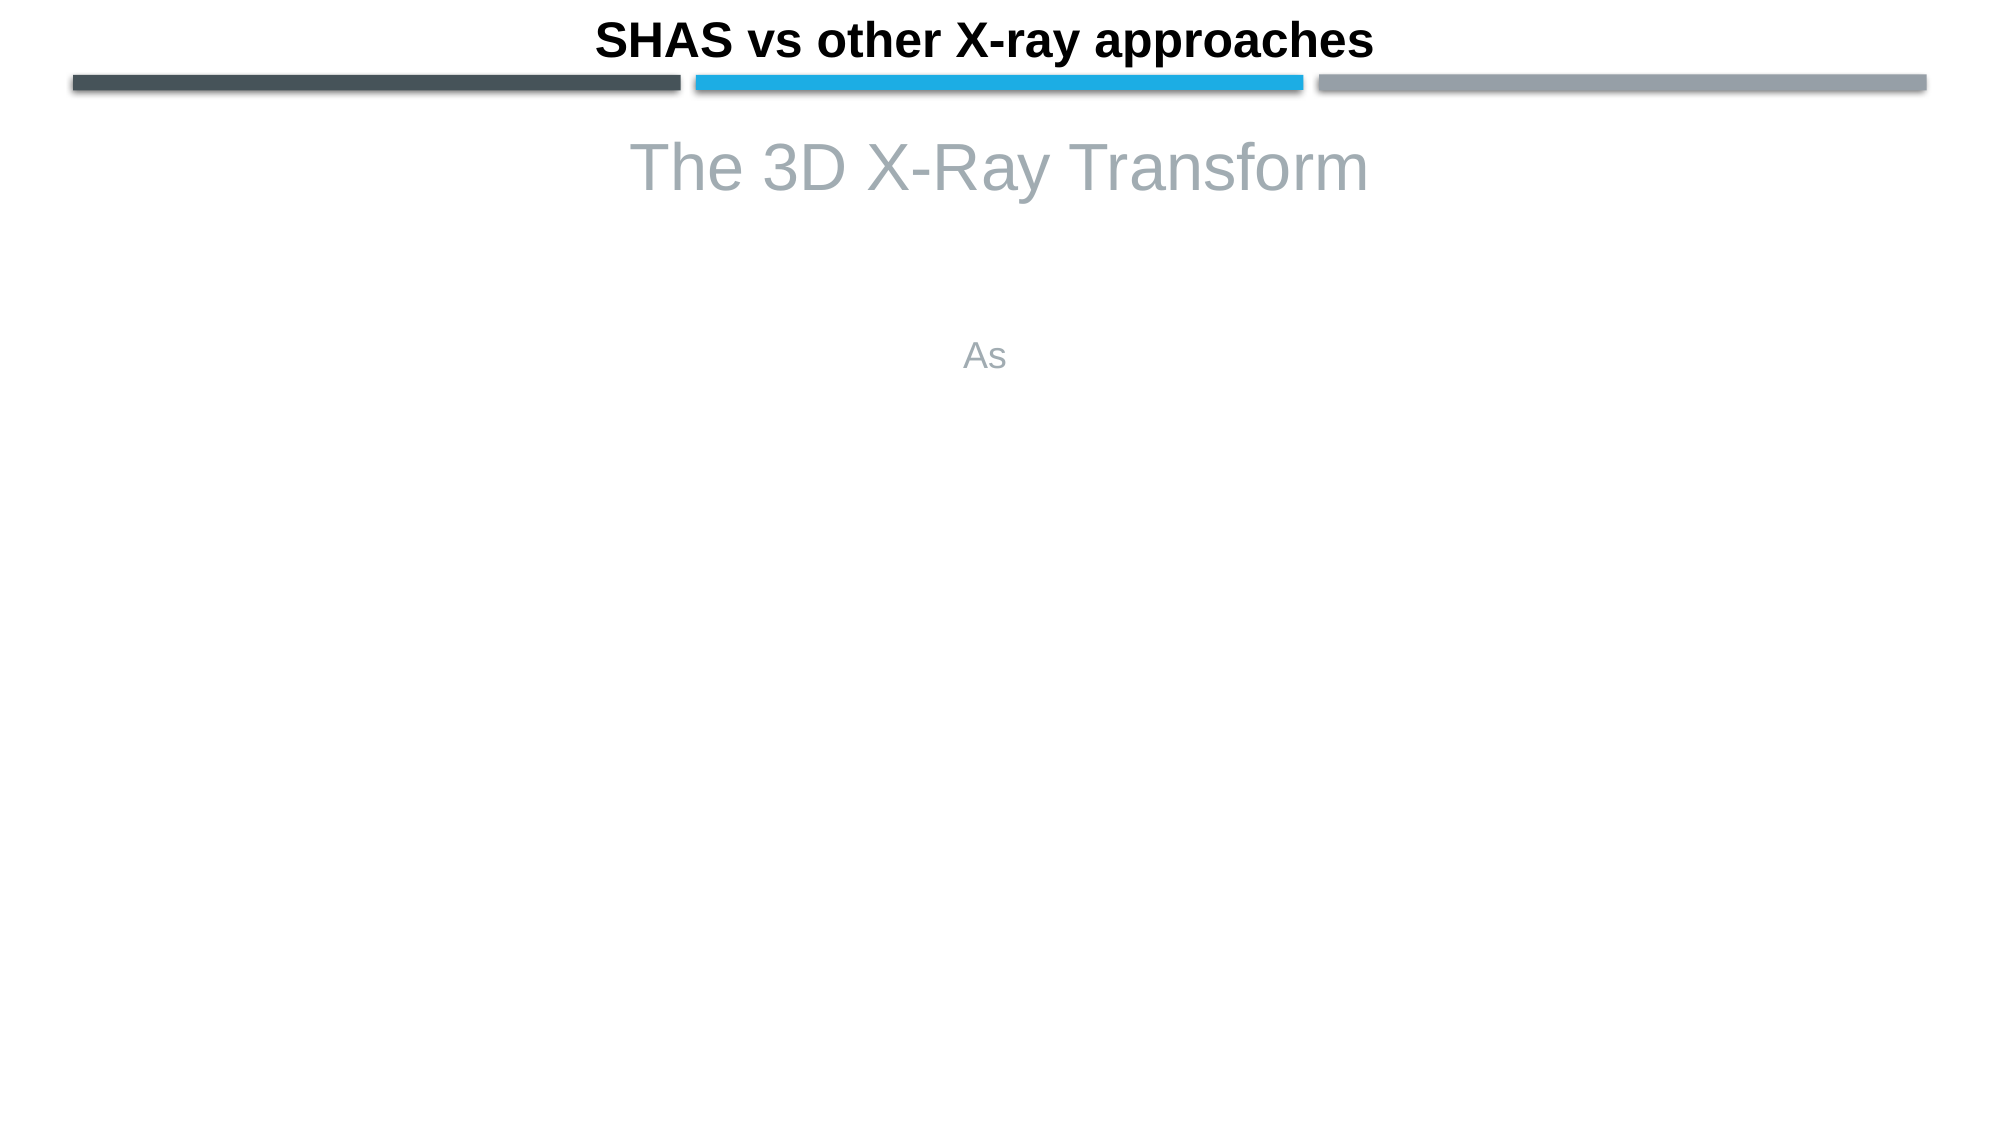

SHAS vs other X-ray approaches
The 3D X-Ray Transform
As